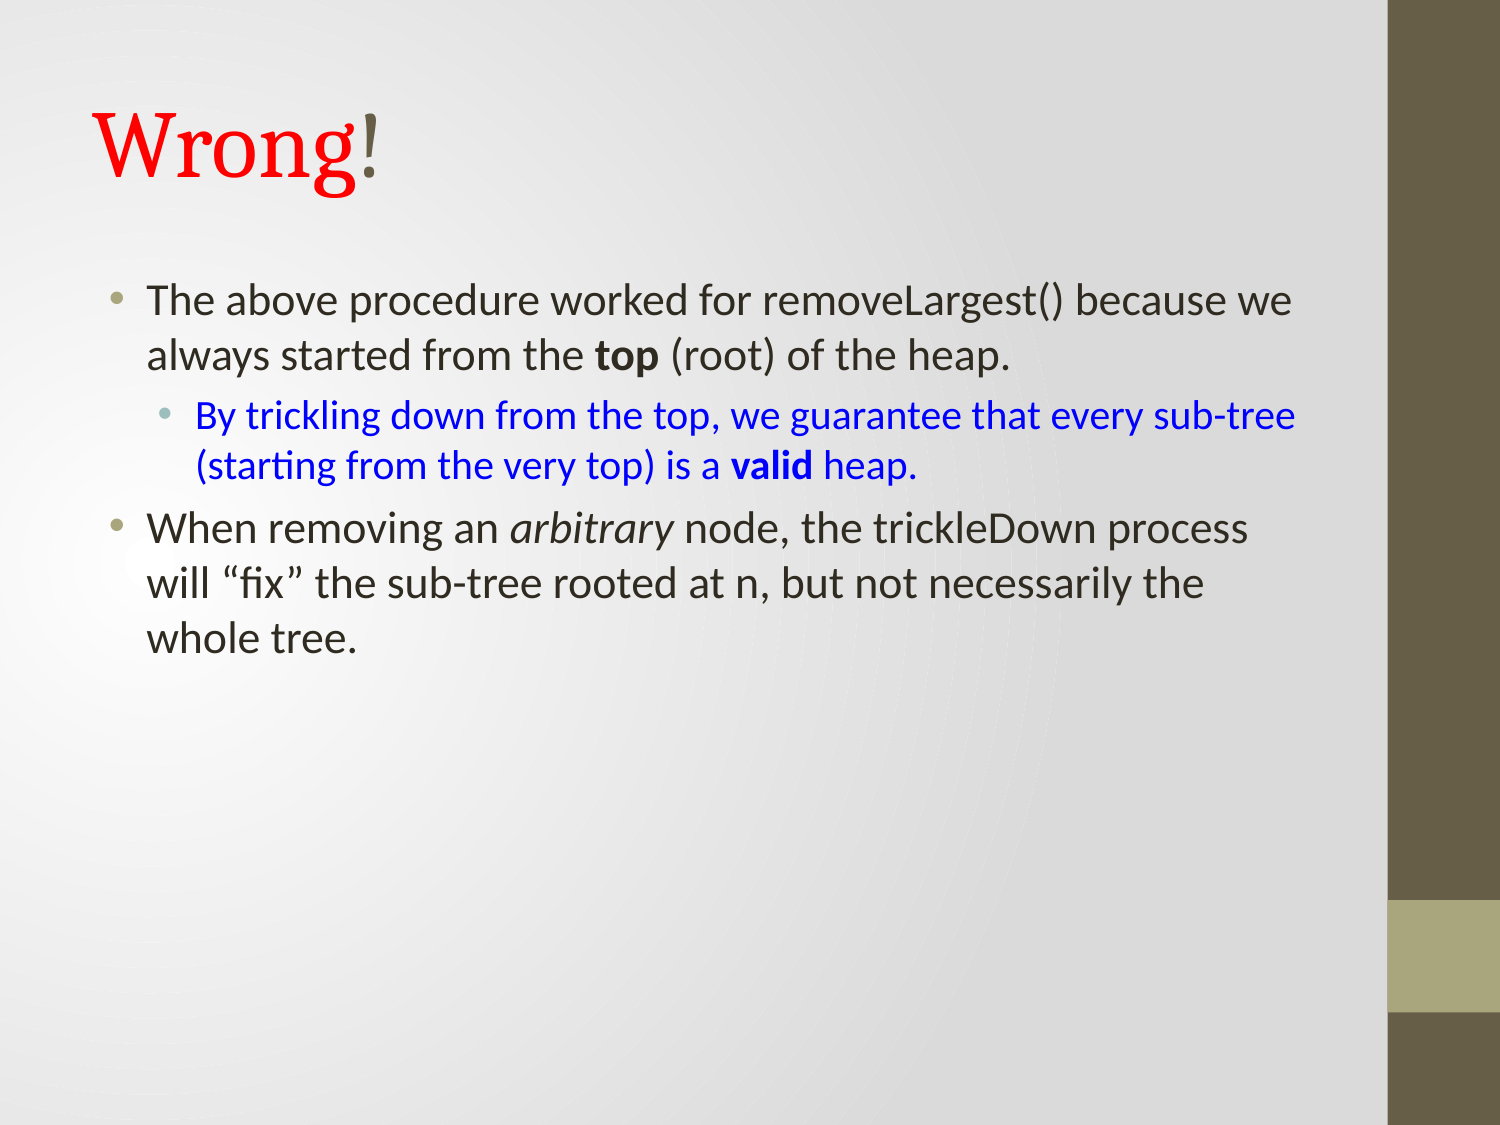

# Wrong!
The above procedure worked for removeLargest() because we always started from the top (root) of the heap.
By trickling down from the top, we guarantee that every sub-tree (starting from the very top) is a valid heap.
When removing an arbitrary node, the trickleDown process will “fix” the sub-tree rooted at n, but not necessarily the whole tree.